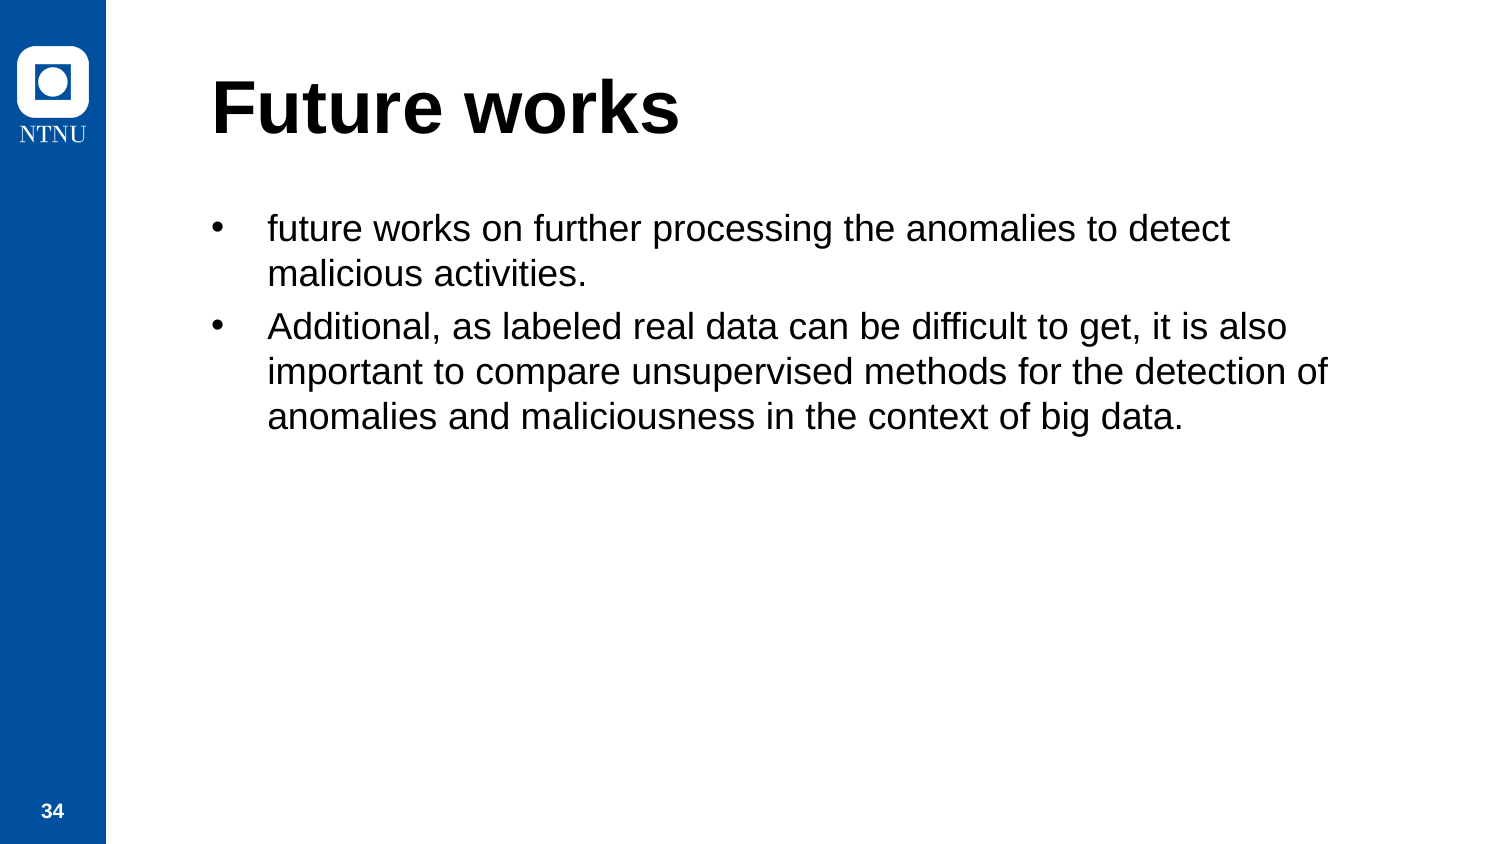

# Future works
future works on further processing the anomalies to detect malicious activities.
Additional, as labeled real data can be difficult to get, it is also important to compare unsupervised methods for the detection of anomalies and maliciousness in the context of big data.